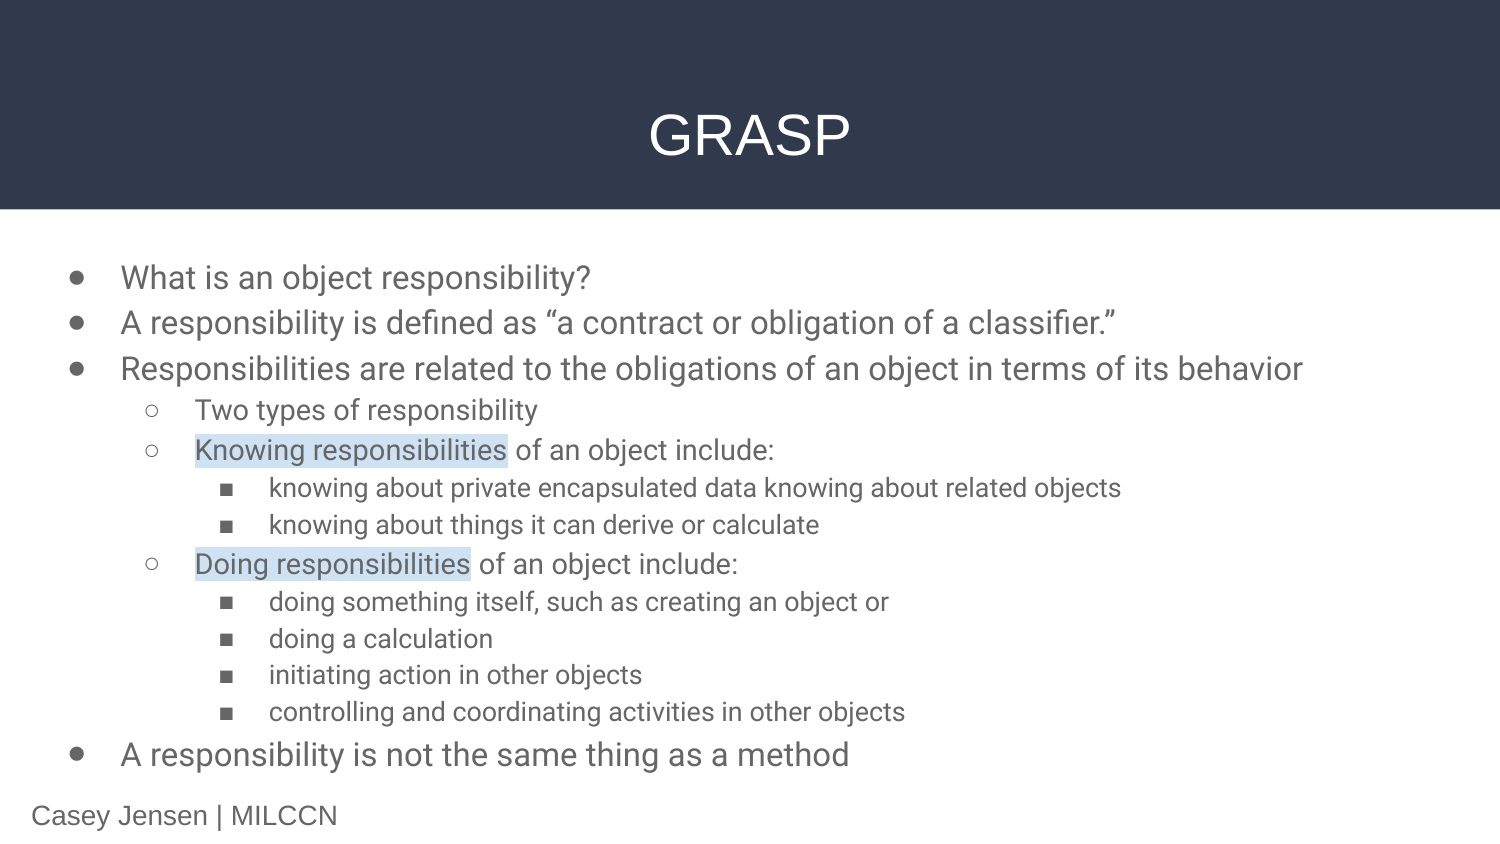

# GRASP
What is an object responsibility?
A responsibility is defined as “a contract or obligation of a classifier.”
Responsibilities are related to the obligations of an object in terms of its behavior
Two types of responsibility
Knowing responsibilities of an object include:
knowing about private encapsulated data knowing about related objects
knowing about things it can derive or calculate
Doing responsibilities of an object include:
doing something itself, such as creating an object or
doing a calculation
initiating action in other objects
controlling and coordinating activities in other objects
A responsibility is not the same thing as a method
Casey Jensen | MILCCN